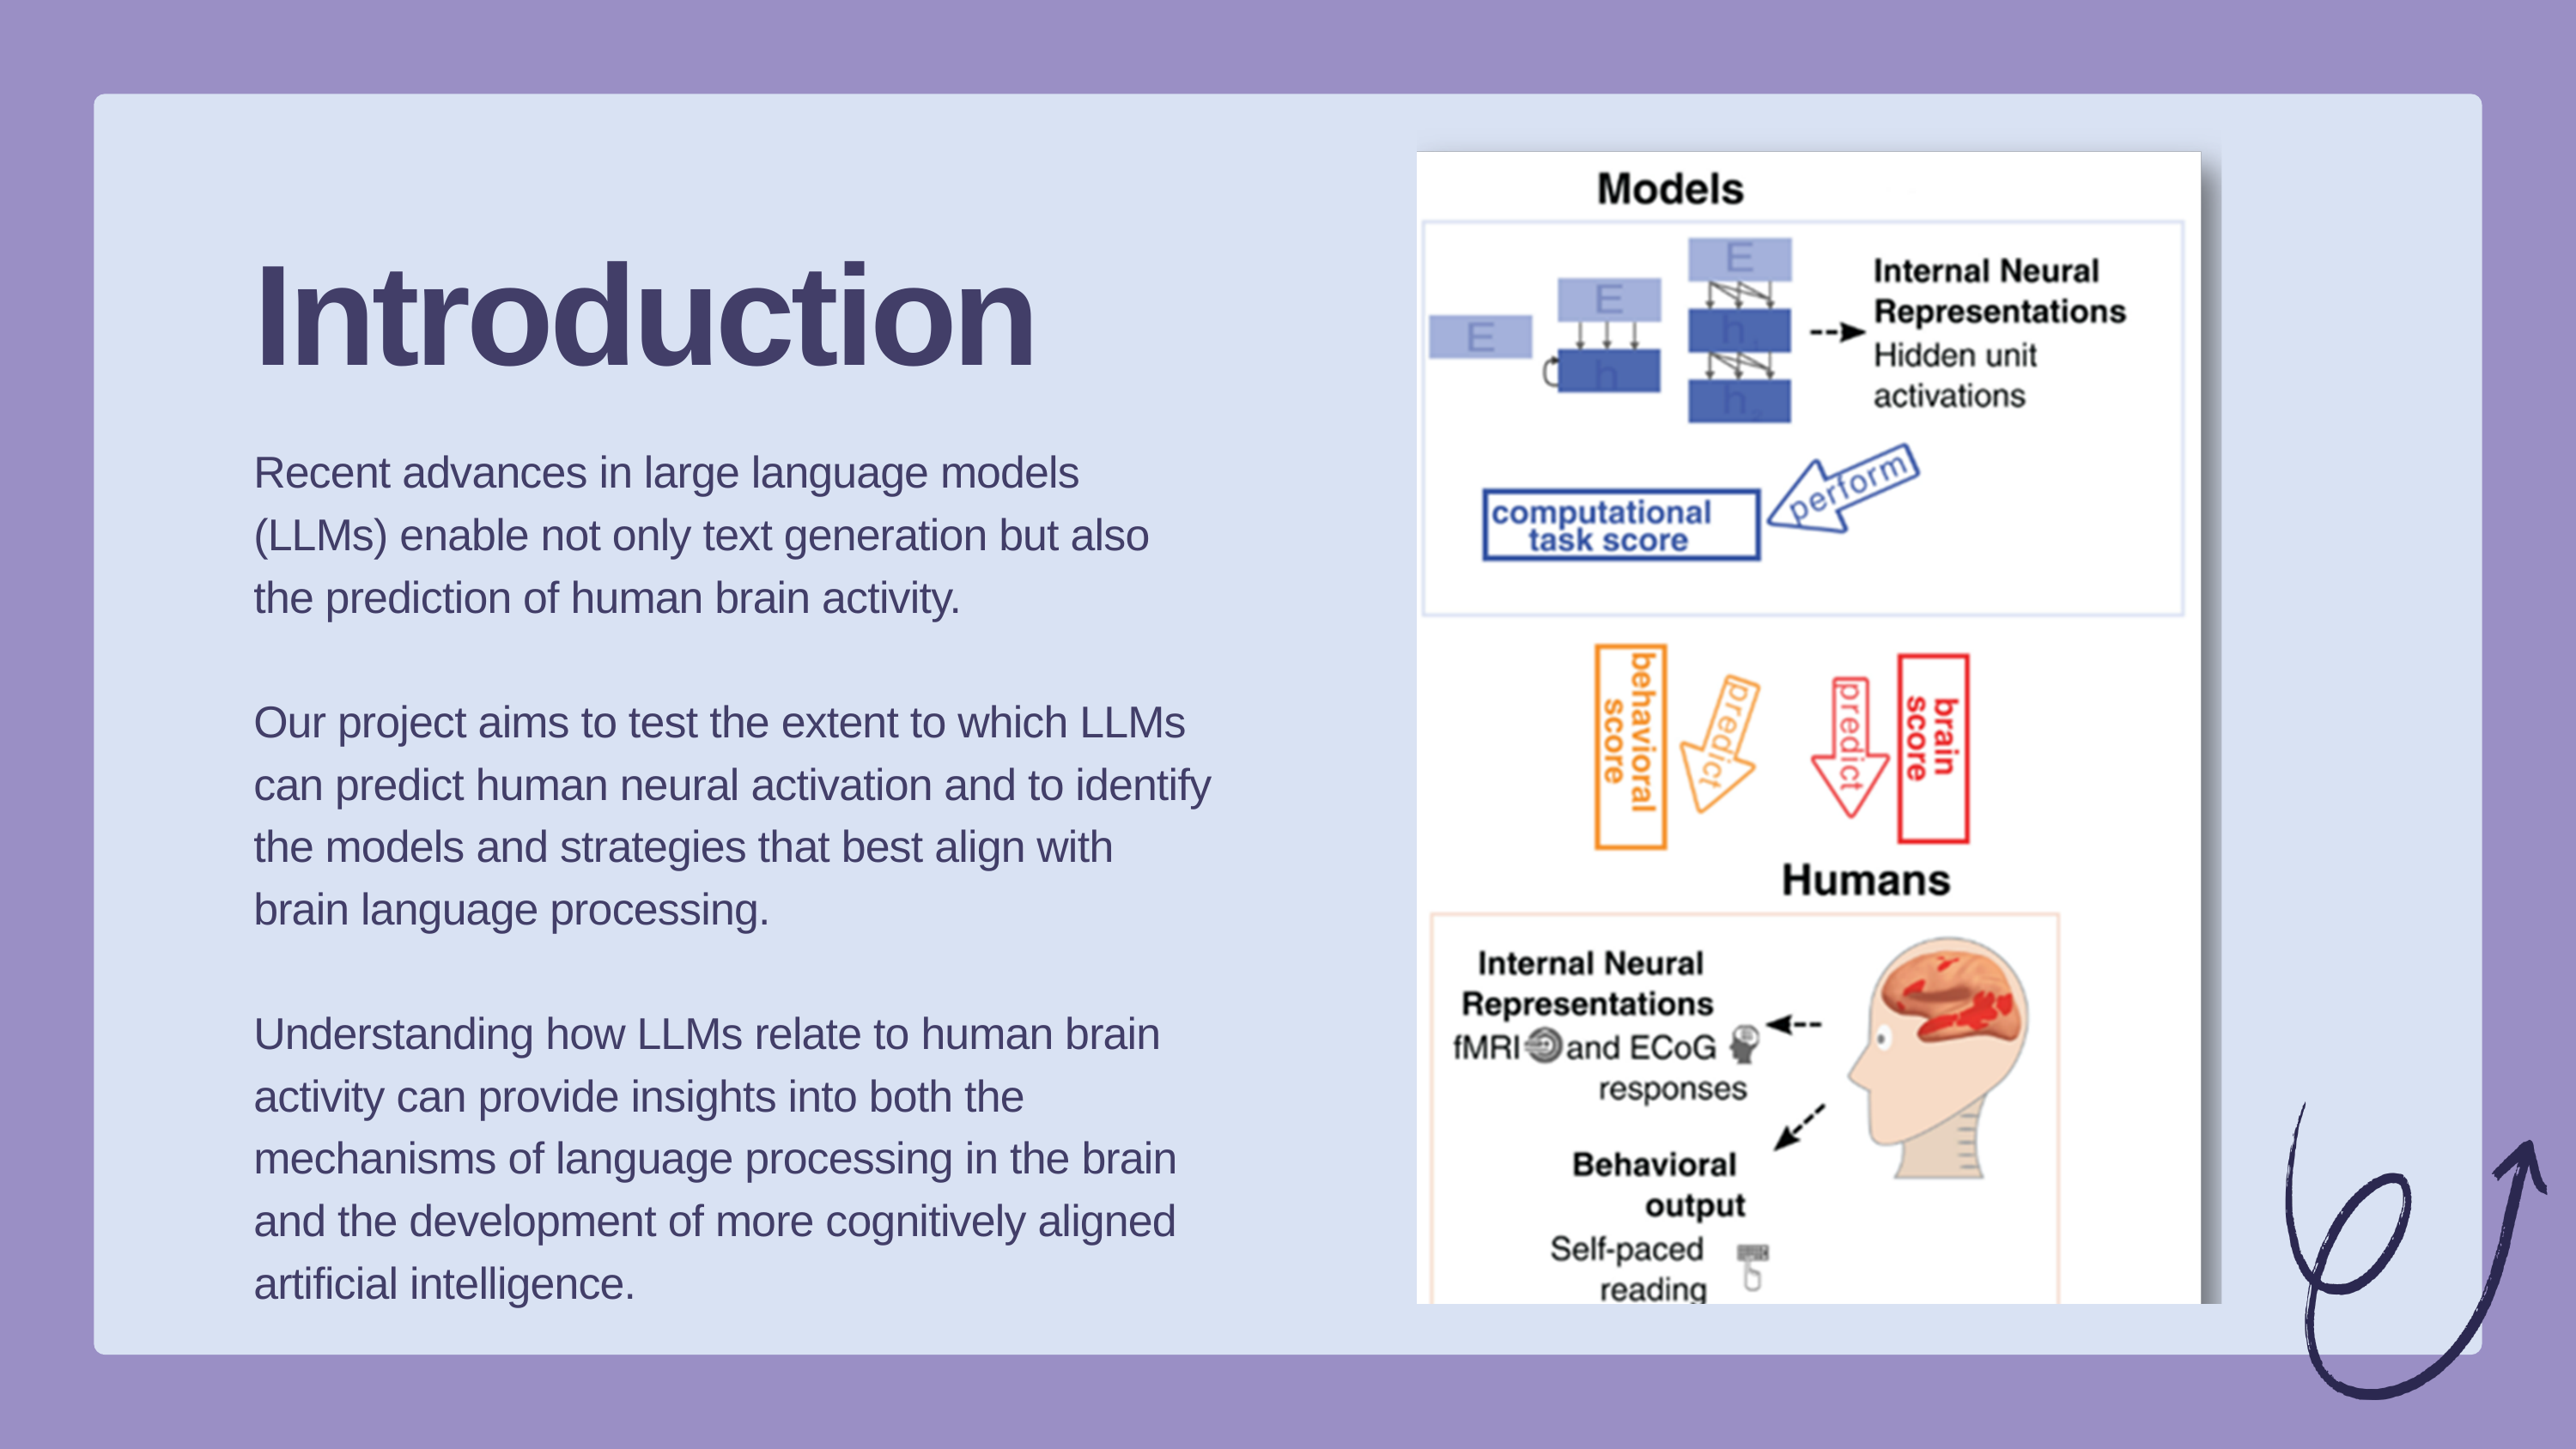

Introduction
Recent advances in large language models (LLMs) enable not only text generation but also the prediction of human brain activity.

Our project aims to test the extent to which LLMs can predict human neural activation and to identify the models and strategies that best align with brain language processing.

Understanding how LLMs relate to human brain activity can provide insights into both the mechanisms of language processing in the brain and the development of more cognitively aligned artificial intelligence.